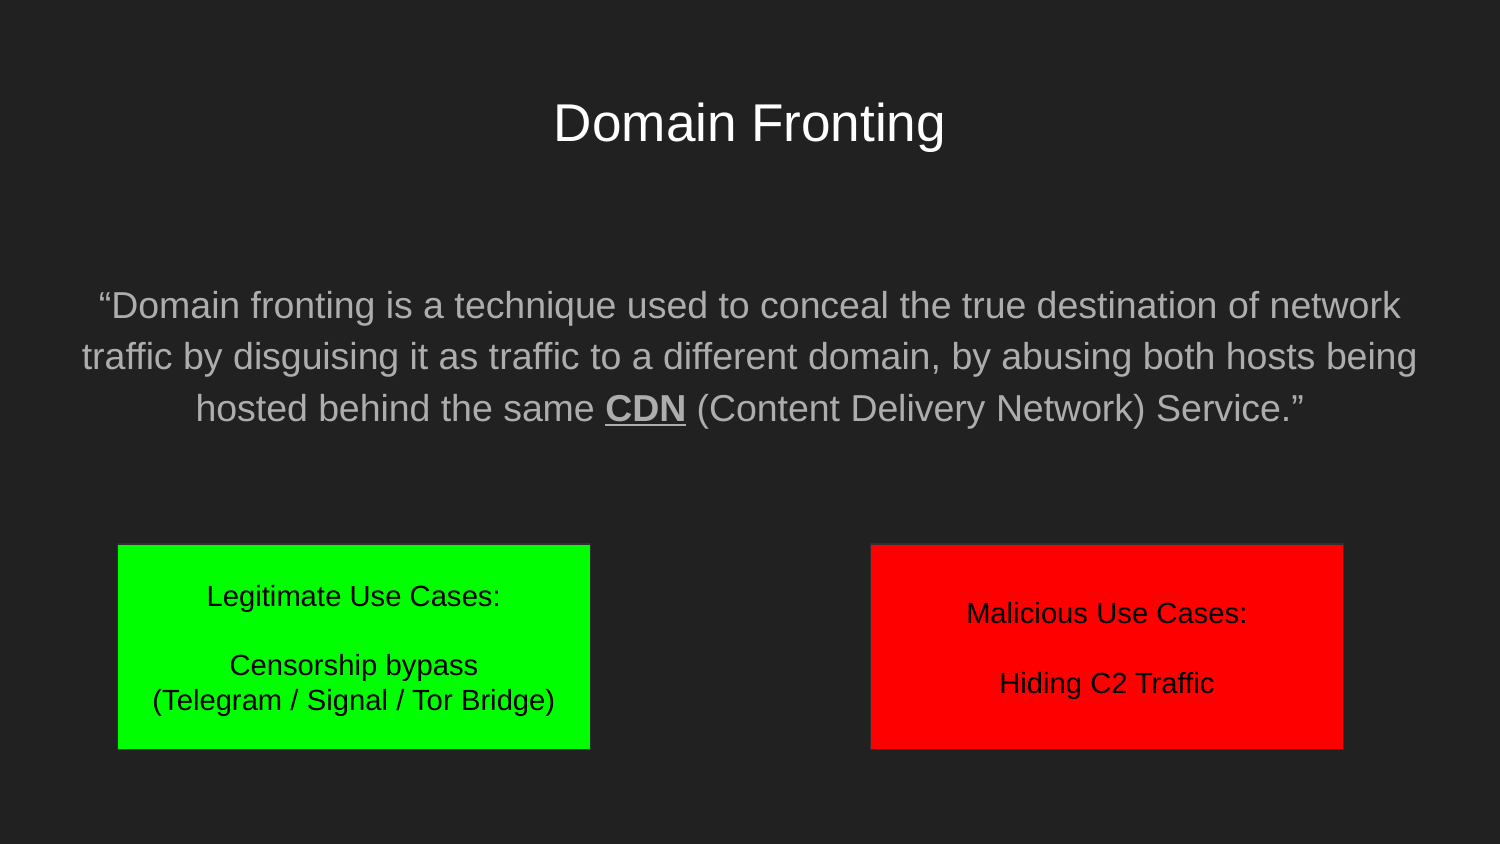

# Domain Fronting

“Domain fronting is a technique used to conceal the true destination of network traffic by disguising it as traffic to a different domain, by abusing both hosts being hosted behind the same CDN (Content Delivery Network) Service.”
Legitimate Use Cases:

Censorship bypass
(Telegram / Signal / Tor Bridge)
Malicious Use Cases:

Hiding C2 Traffic